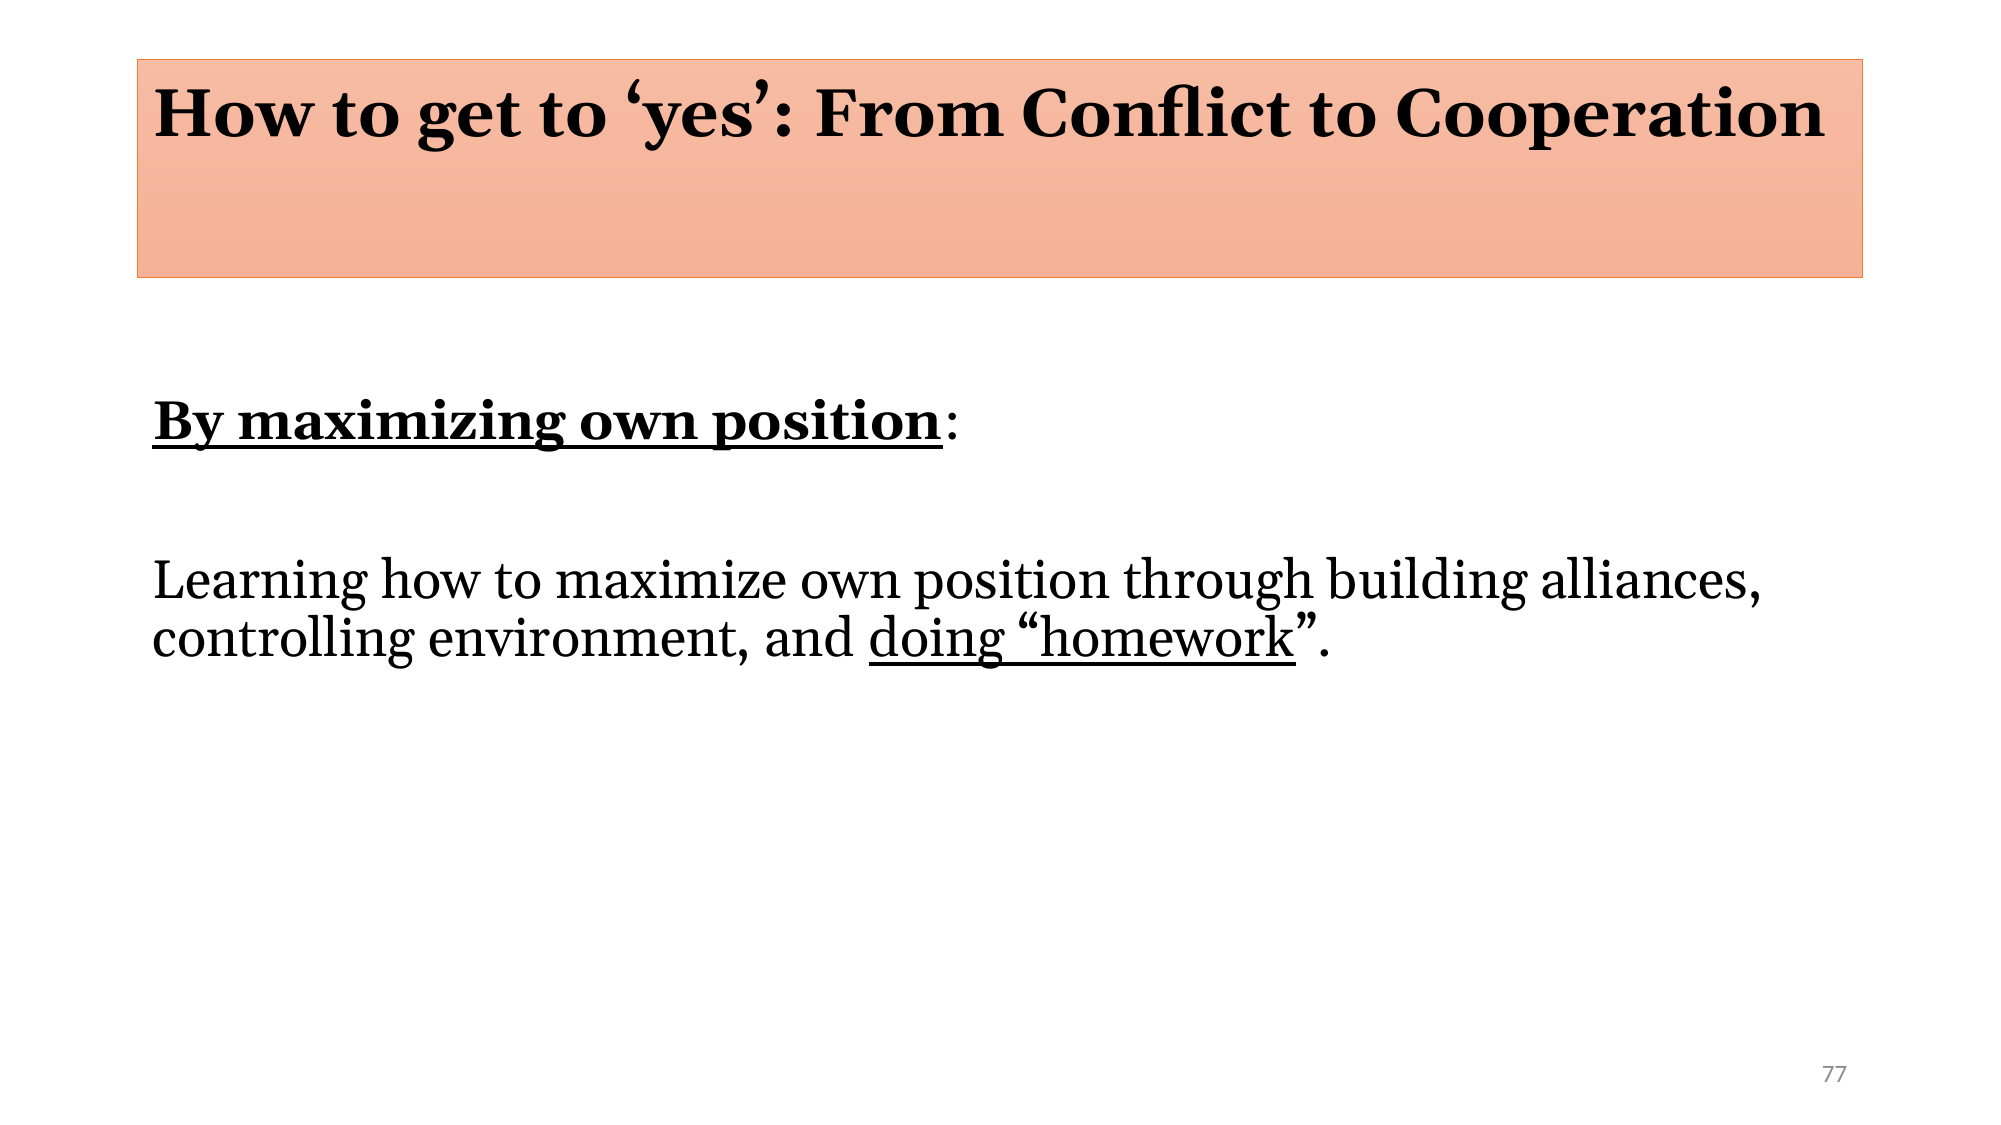

# How to get to ‘yes’: From Conflict to Cooperation

By maximizing own position:

Learning how to maximize own position through building alliances, controlling environment, and doing “homework”.

77